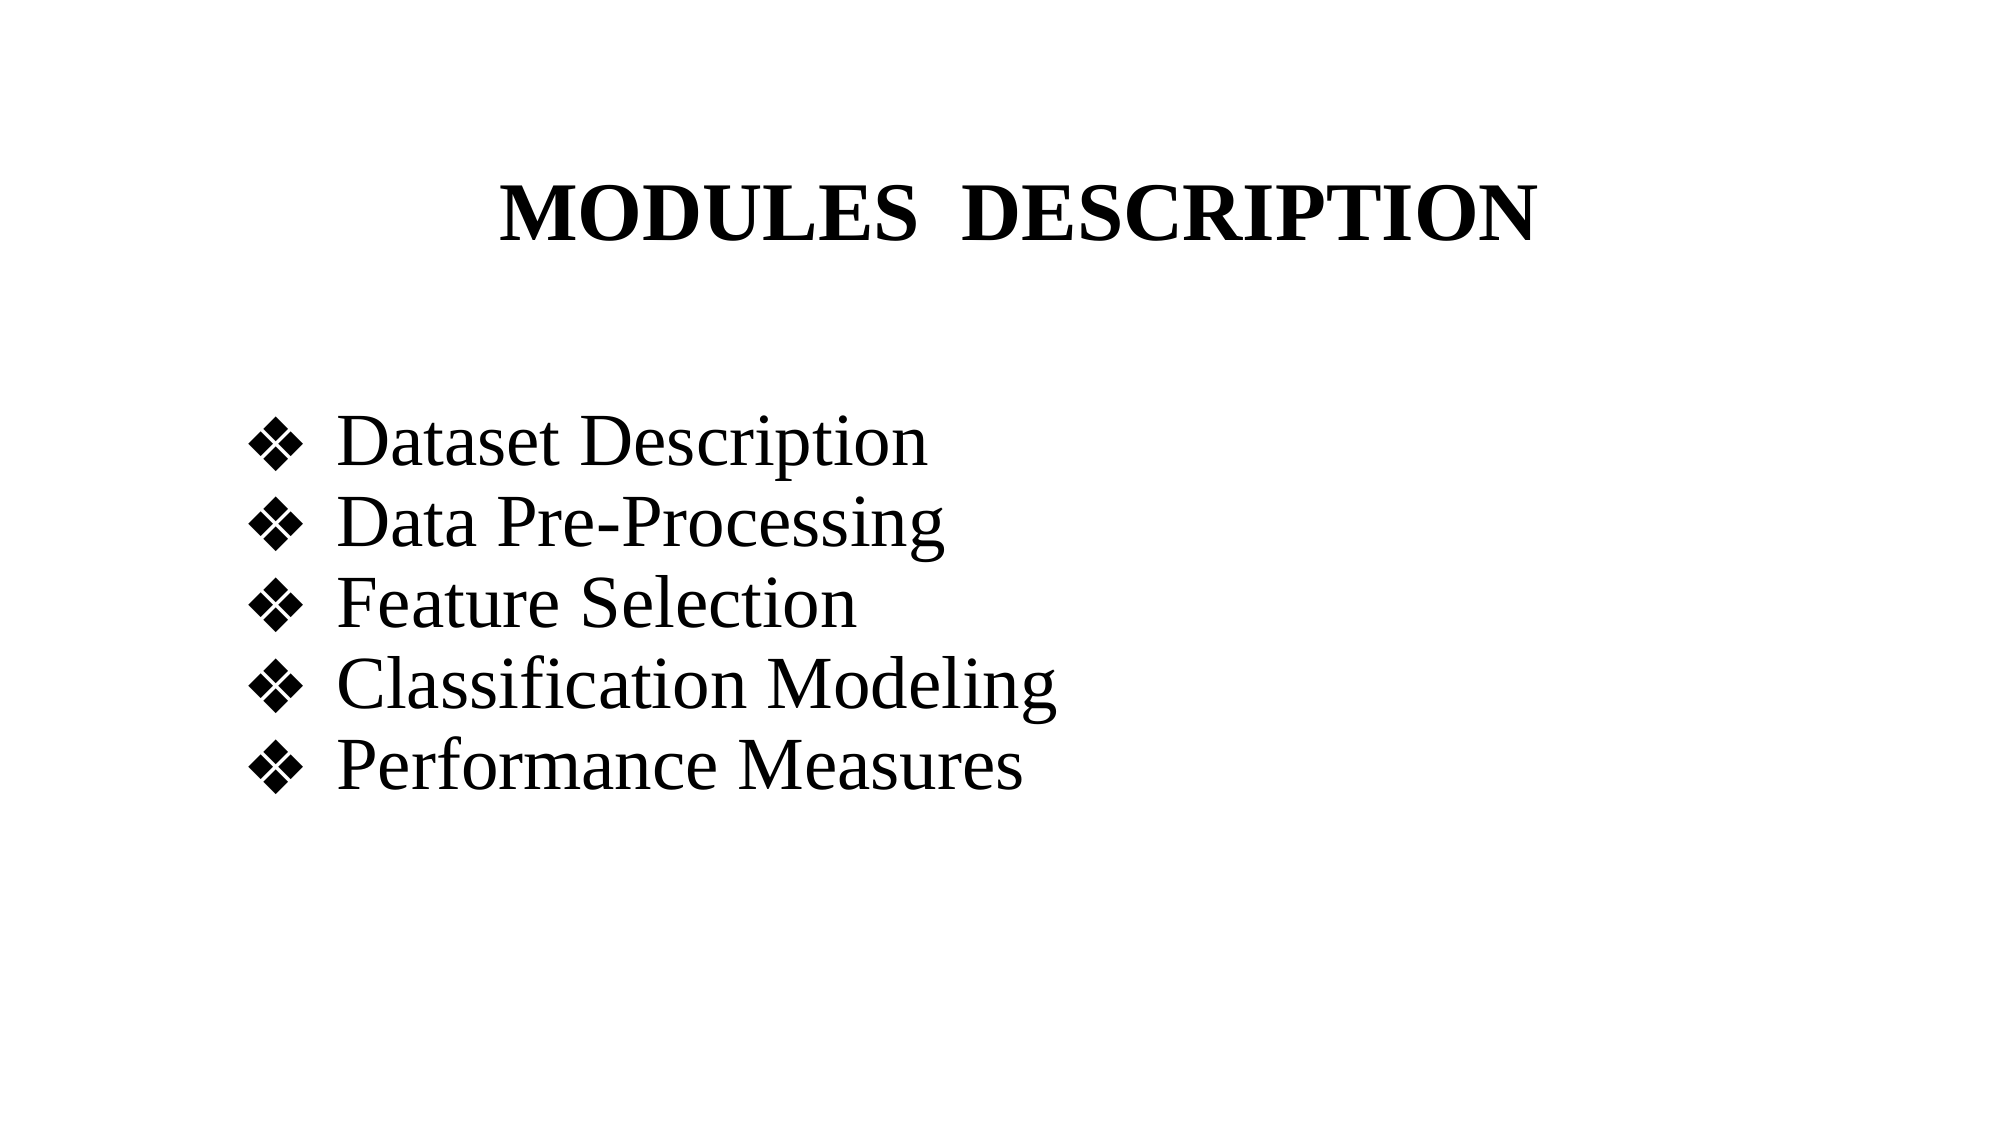

# MODULES  DESCRIPTION

Dataset Description
Data Pre-Processing
Feature Selection
Classification Modeling
Performance Measures